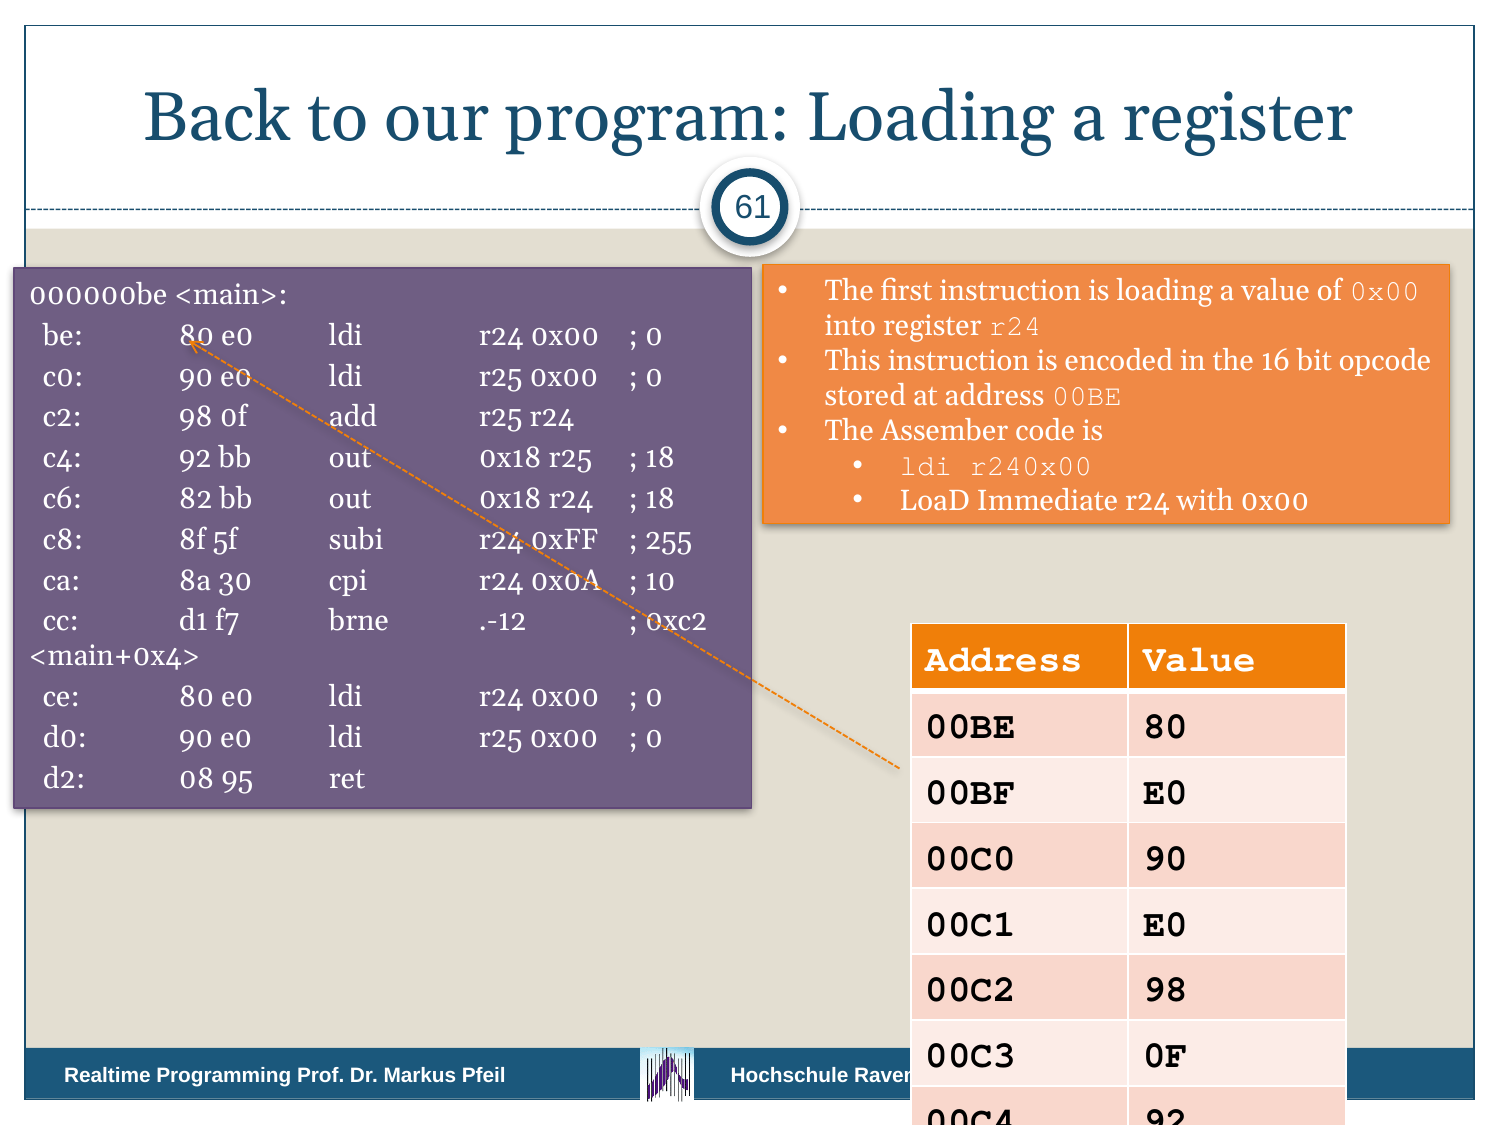

# Back to our program: Loading a register
61
The first instruction is loading a value of 0x00 into register r24
This instruction is encoded in the 16 bit opcode stored at address 00BE
The Assember code is
ldi r240x00
LoaD Immediate r24 with 0x00
000000be <main>:
  be:	80 e0       	ldi	r24 0x00	; 0
  c0:	90 e0       	ldi	r25 0x00	; 0
  c2:	98 0f       	add	r25 r24
  c4:	92 bb       	out	0x18 r25	; 18
  c6:	82 bb       	out	0x18 r24	; 18
  c8:	8f 5f       	subi	r24 0xFF	; 255
  ca:	8a 30       	cpi	r24 0x0A	; 10
  cc:	d1 f7       	brne	.-12     	; 0xc2 <main+0x4>
  ce:	80 e0       	ldi	r24 0x00	; 0
  d0:	90 e0       	ldi	r25 0x00	; 0
  d2:	08 95       	ret

| Address | Value |
| --- | --- |
| 00BE | 80 |
| 00BF | E0 |
| 00C0 | 90 |
| 00C1 | E0 |
| 00C2 | 98 |
| 00C3 | 0F |
| 00C4 | 92 |
Realtime Programming Prof. Dr. Markus Pfeil